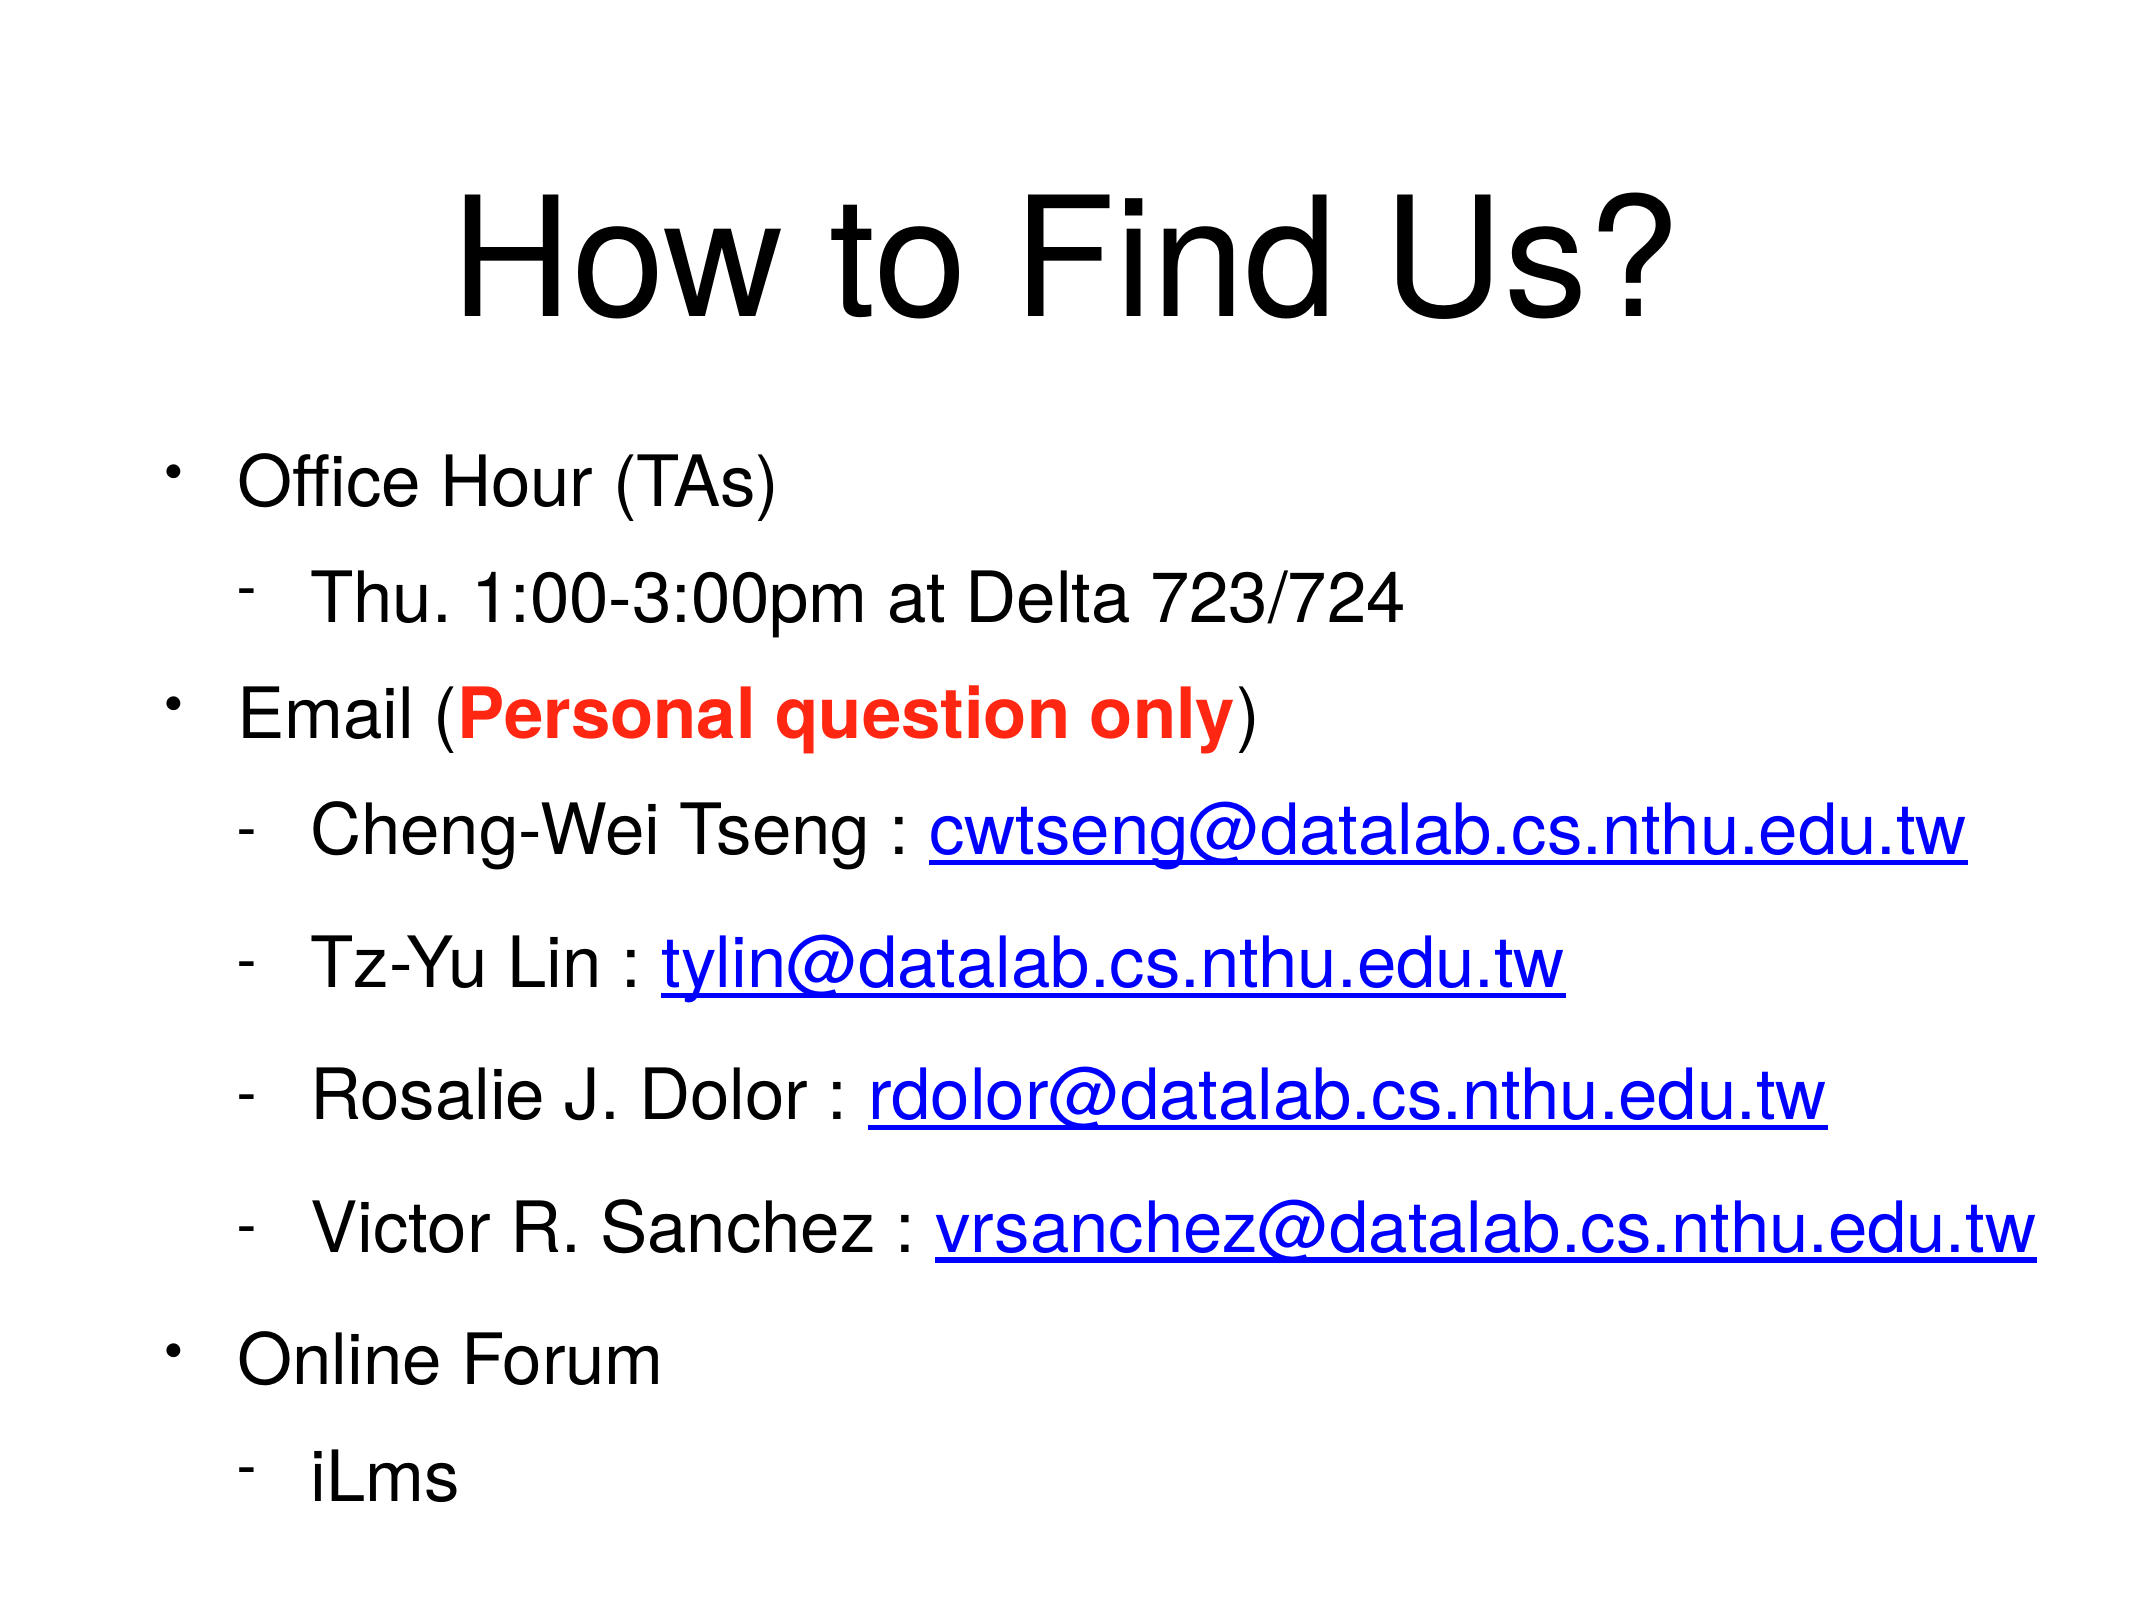

# How to Find Us?
Office Hour (TAs)
Thu. 1:00-3:00pm at Delta 723/724
Email (Personal question only)
Cheng-Wei Tseng : cwtseng@datalab.cs.nthu.edu.tw
Tz-Yu Lin : tylin@datalab.cs.nthu.edu.tw
Rosalie J. Dolor : rdolor@datalab.cs.nthu.edu.tw
Victor R. Sanchez : vrsanchez@datalab.cs.nthu.edu.tw
Online Forum
iLms